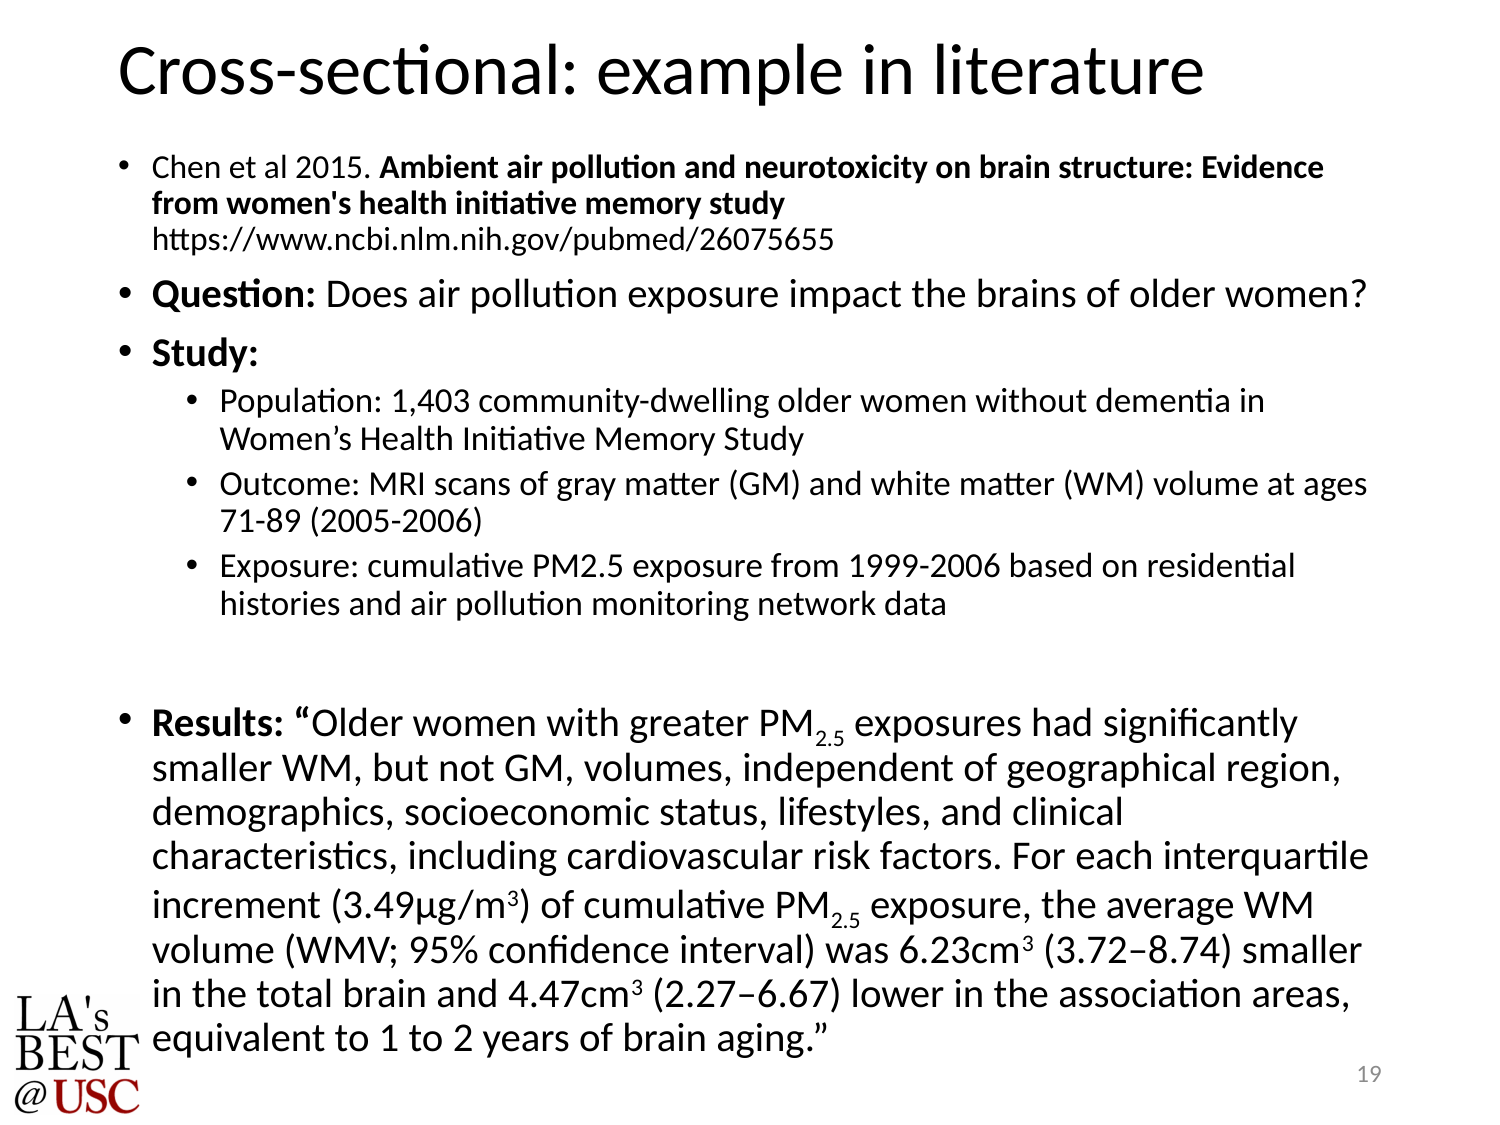

# Cross-sectional: example in literature
Chen et al 2015. Ambient air pollution and neurotoxicity on brain structure: Evidence from women's health initiative memory study https://www.ncbi.nlm.nih.gov/pubmed/26075655
Question: Does air pollution exposure impact the brains of older women?
Study:
Population: 1,403 community-dwelling older women without dementia in Women’s Health Initiative Memory Study
Outcome: MRI scans of gray matter (GM) and white matter (WM) volume at ages 71-89 (2005-2006)
Exposure: cumulative PM2.5 exposure from 1999-2006 based on residential histories and air pollution monitoring network data

Results: “Older women with greater PM2.5 exposures had significantly smaller WM, but not GM, volumes, independent of geographical region, demographics, socioeconomic status, lifestyles, and clinical characteristics, including cardiovascular risk factors. For each interquartile increment (3.49μg/m3) of cumulative PM2.5 exposure, the average WM volume (WMV; 95% confidence interval) was 6.23cm3 (3.72–8.74) smaller in the total brain and 4.47cm3 (2.27–6.67) lower in the association areas, equivalent to 1 to 2 years of brain aging.”
19